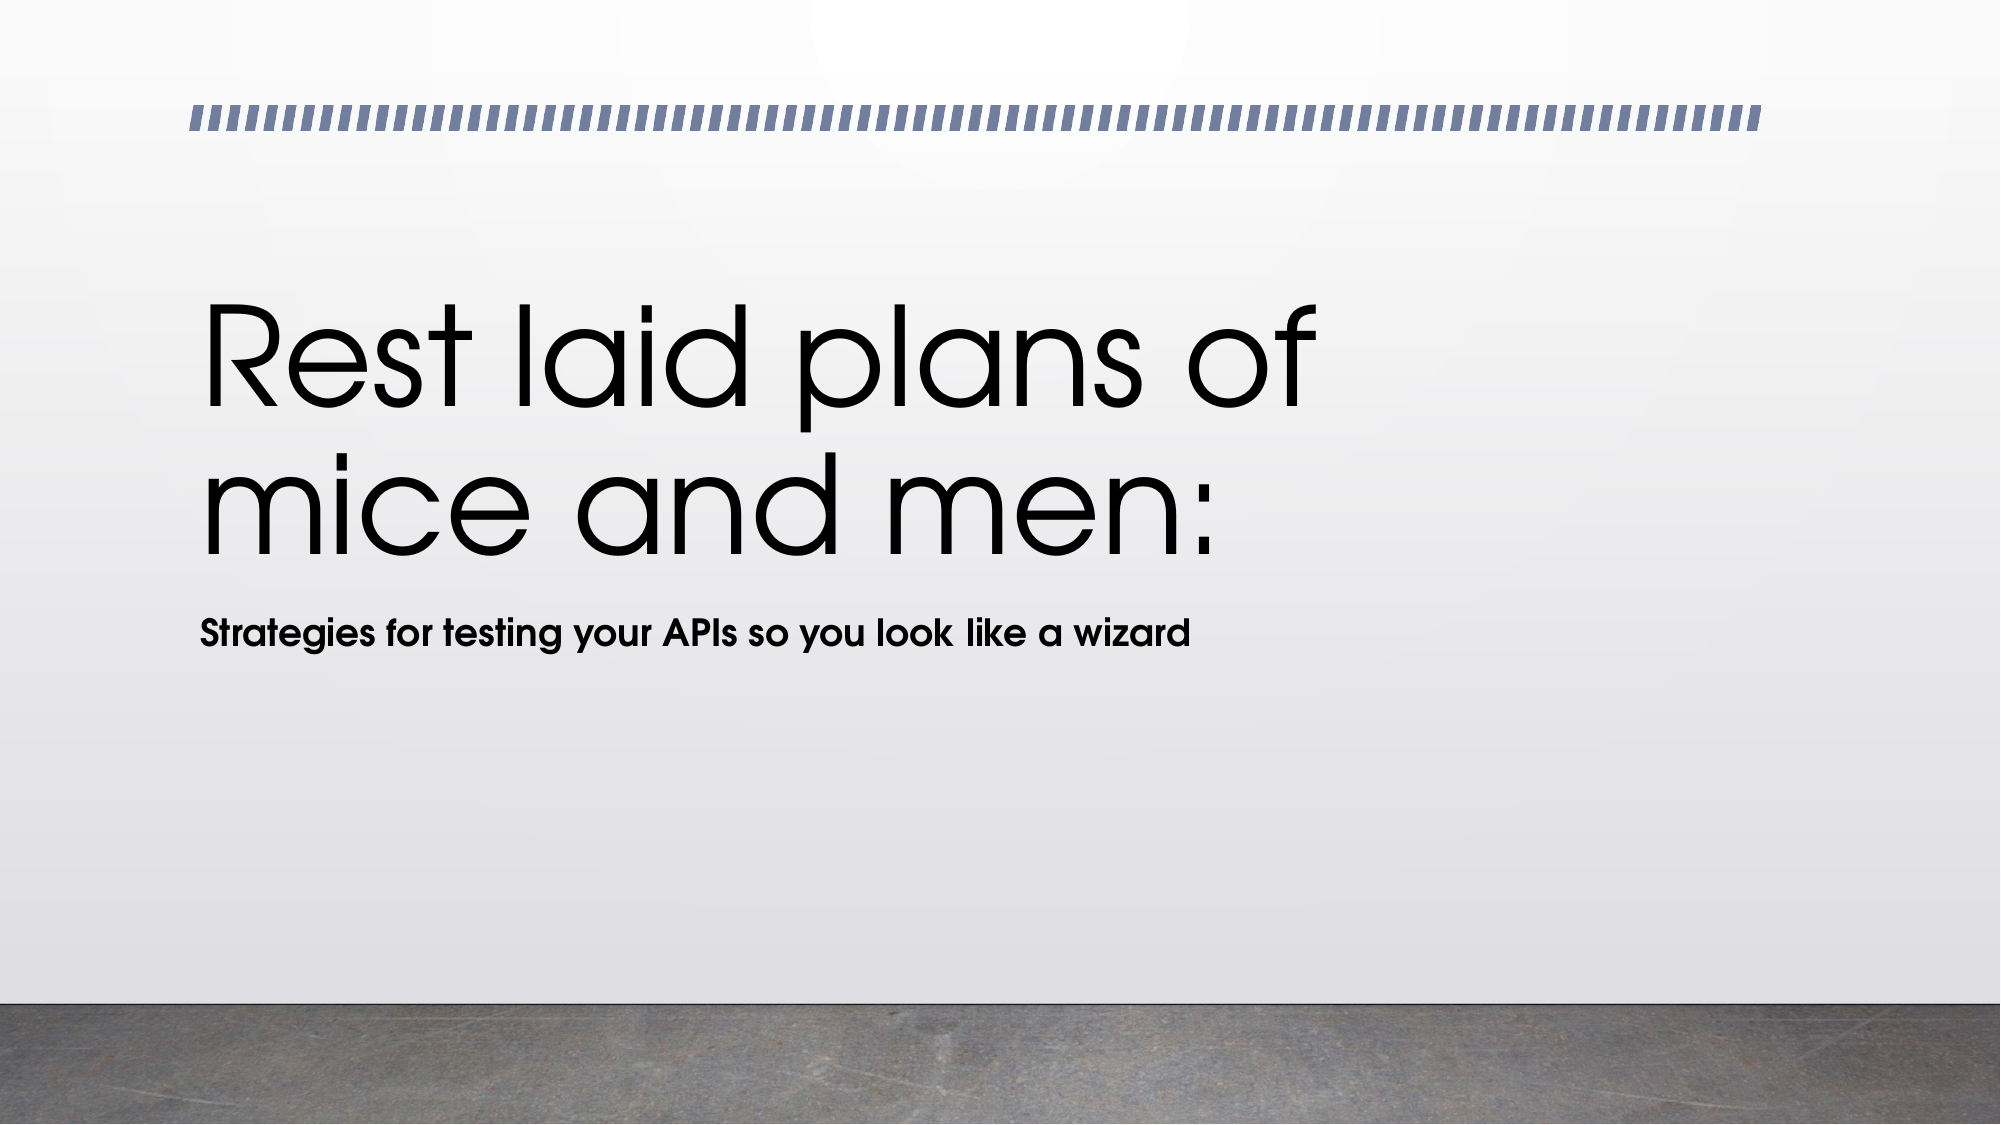

# Rest laid plans of mice and men:
Strategies for testing your APIs so you look like a wizard